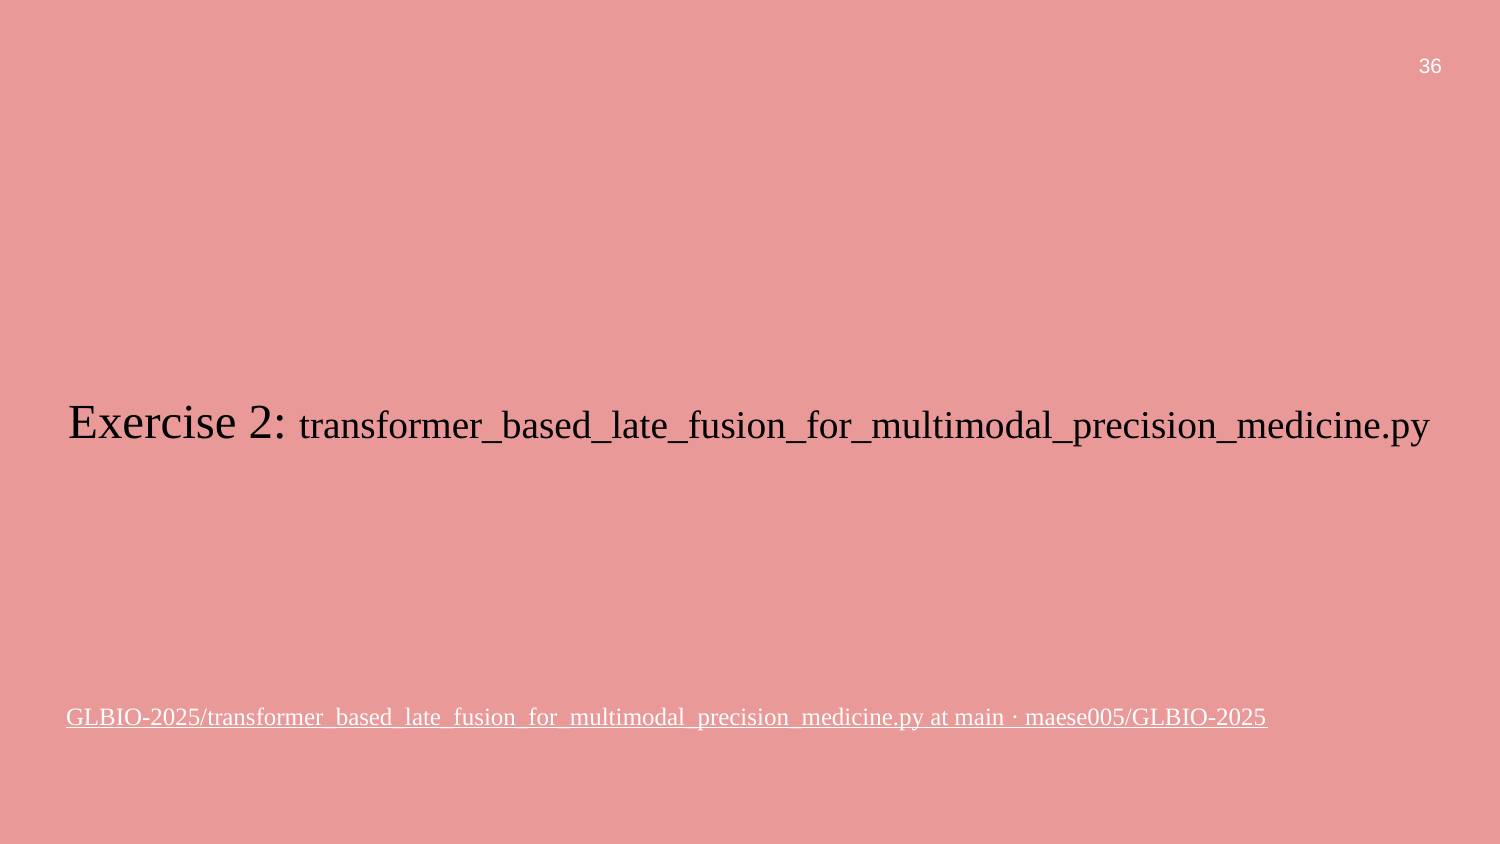

36
# Exercise 2: transformer_based_late_fusion_for_multimodal_precision_medicine.py
GLBIO-2025/transformer_based_late_fusion_for_multimodal_precision_medicine.py at main · maese005/GLBIO-2025